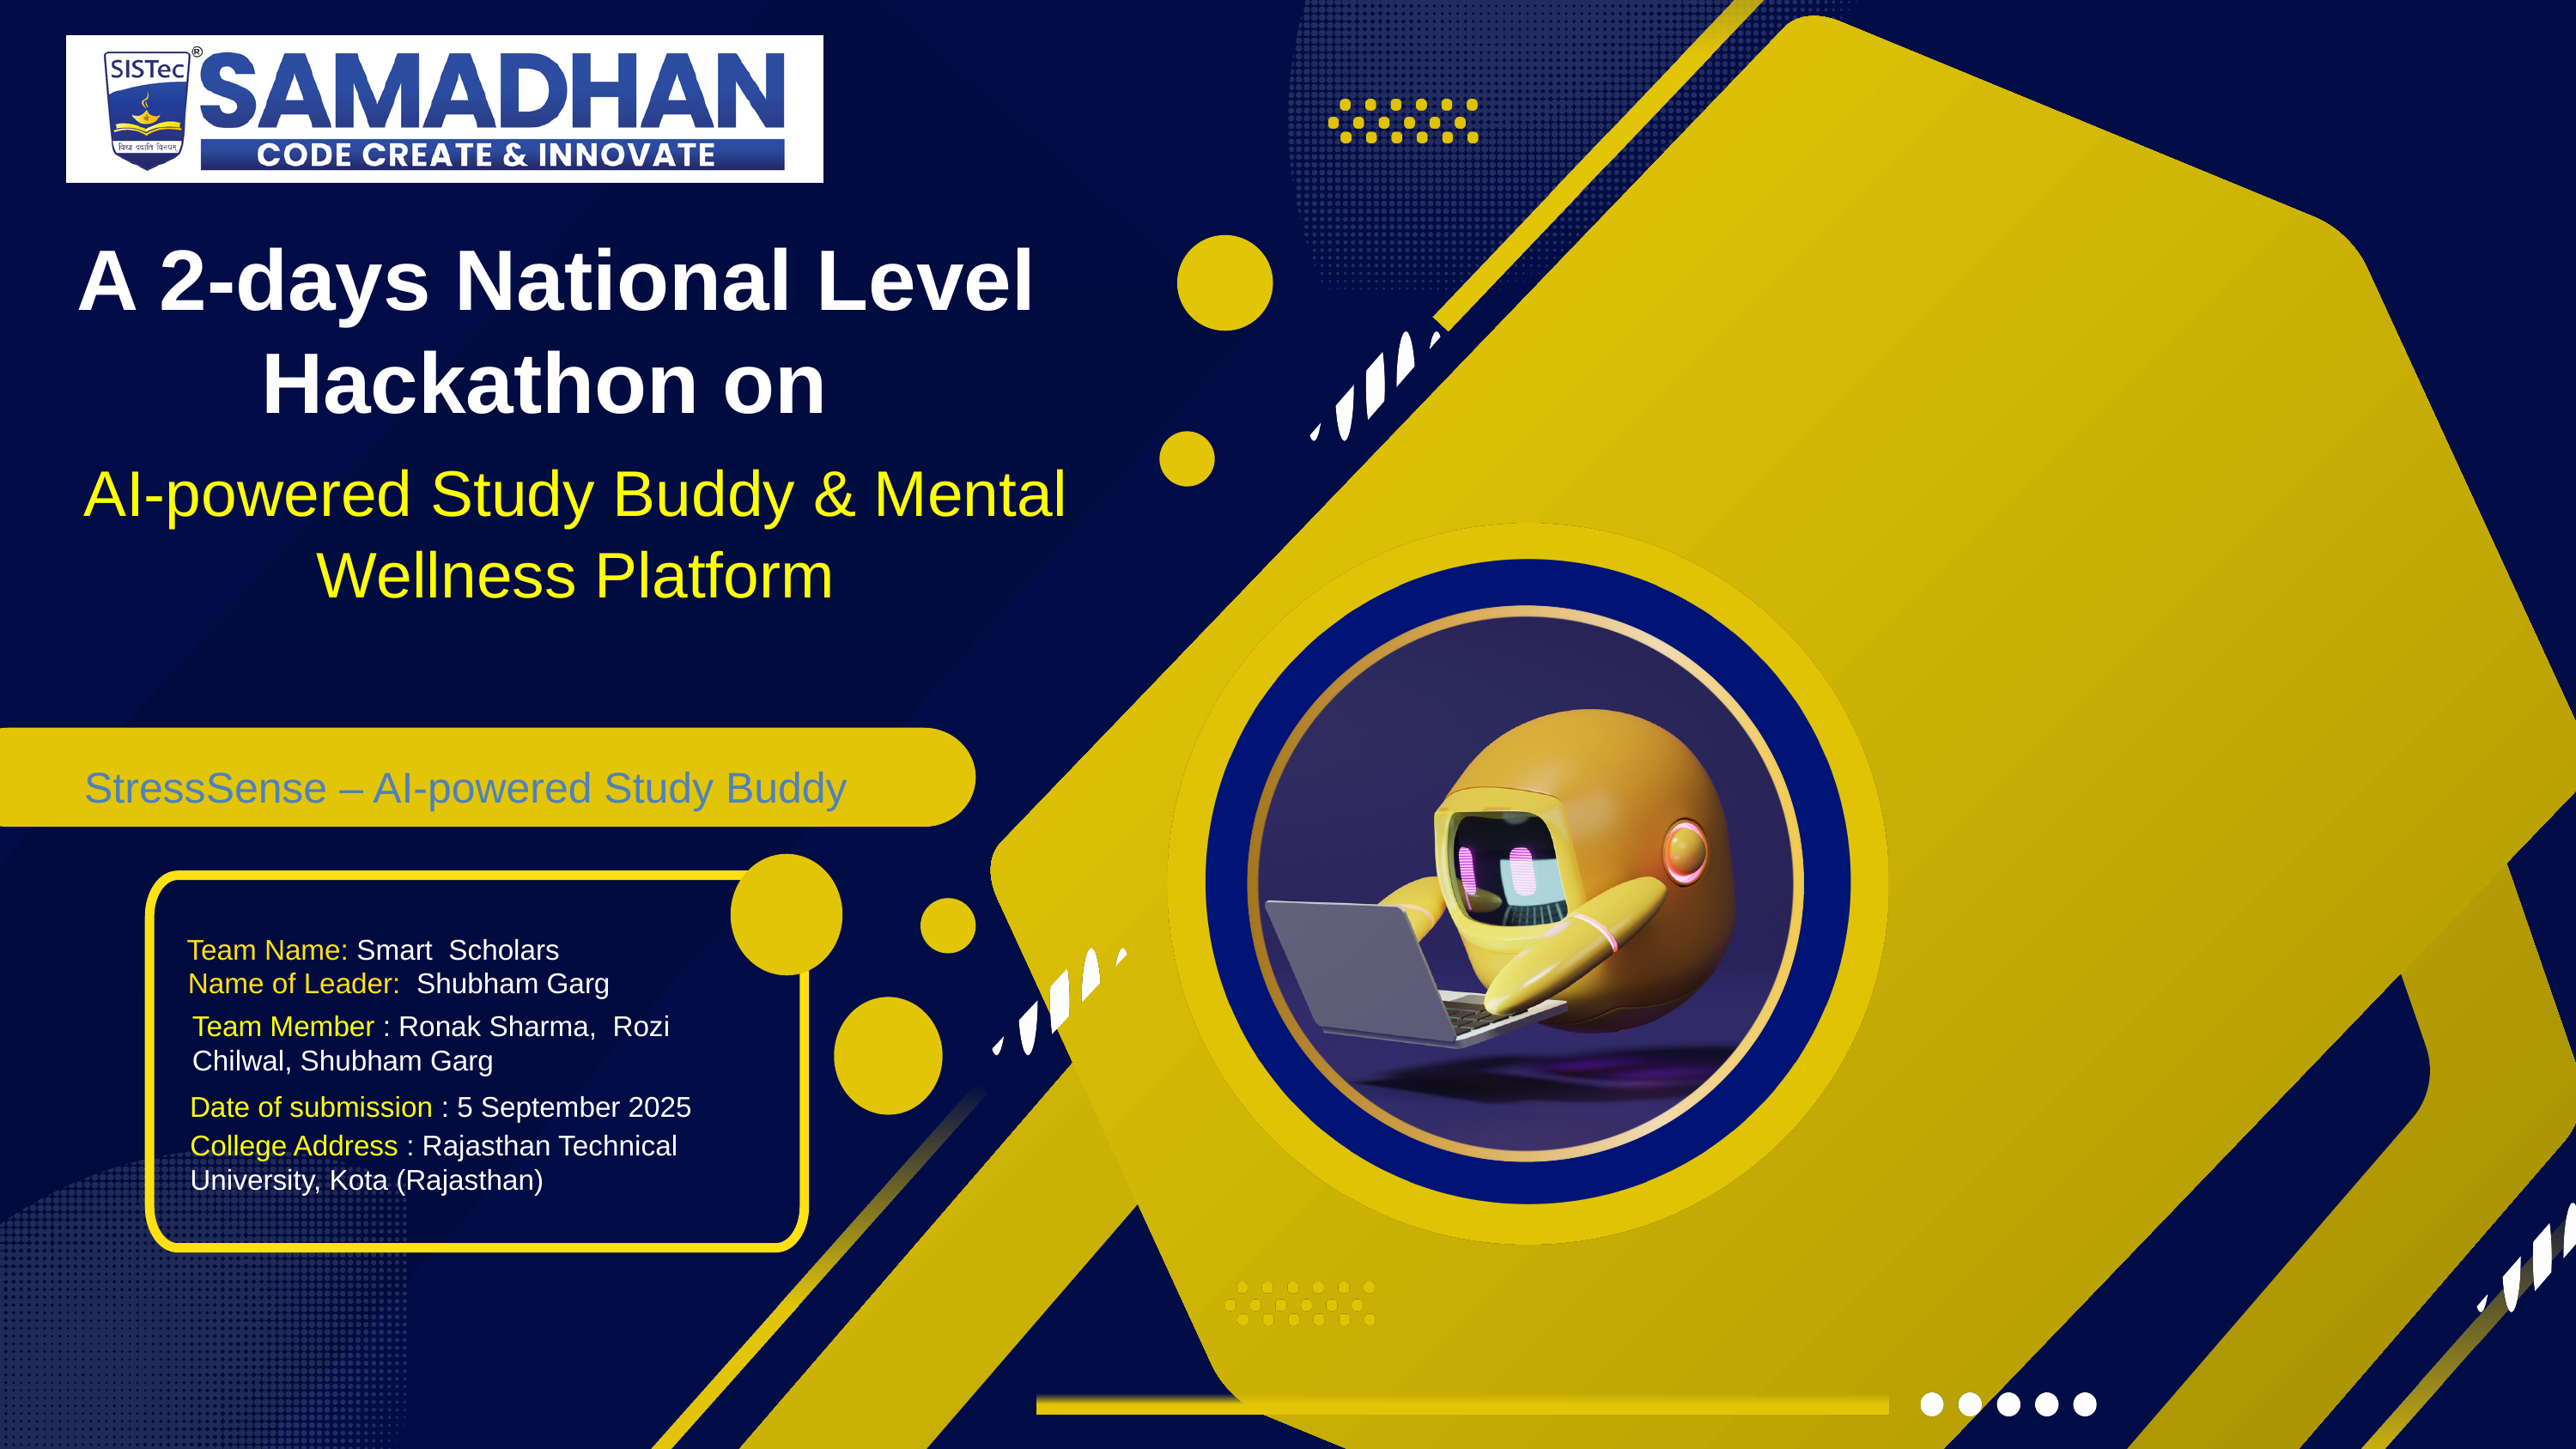

A 2-days National Level Hackathon on

AI-powered Study Buddy & Mental Wellness Platform

StressSense – AI-powered Study Buddy

Team Name: Smart  Scholars
Name of Leader:  Shubham Garg

Team Member : Ronak Sharma,  Rozi Chilwal, Shubham Garg

Date of submission : 5 September 2025

College Address : Rajasthan Technical University, Kota (Rajasthan)